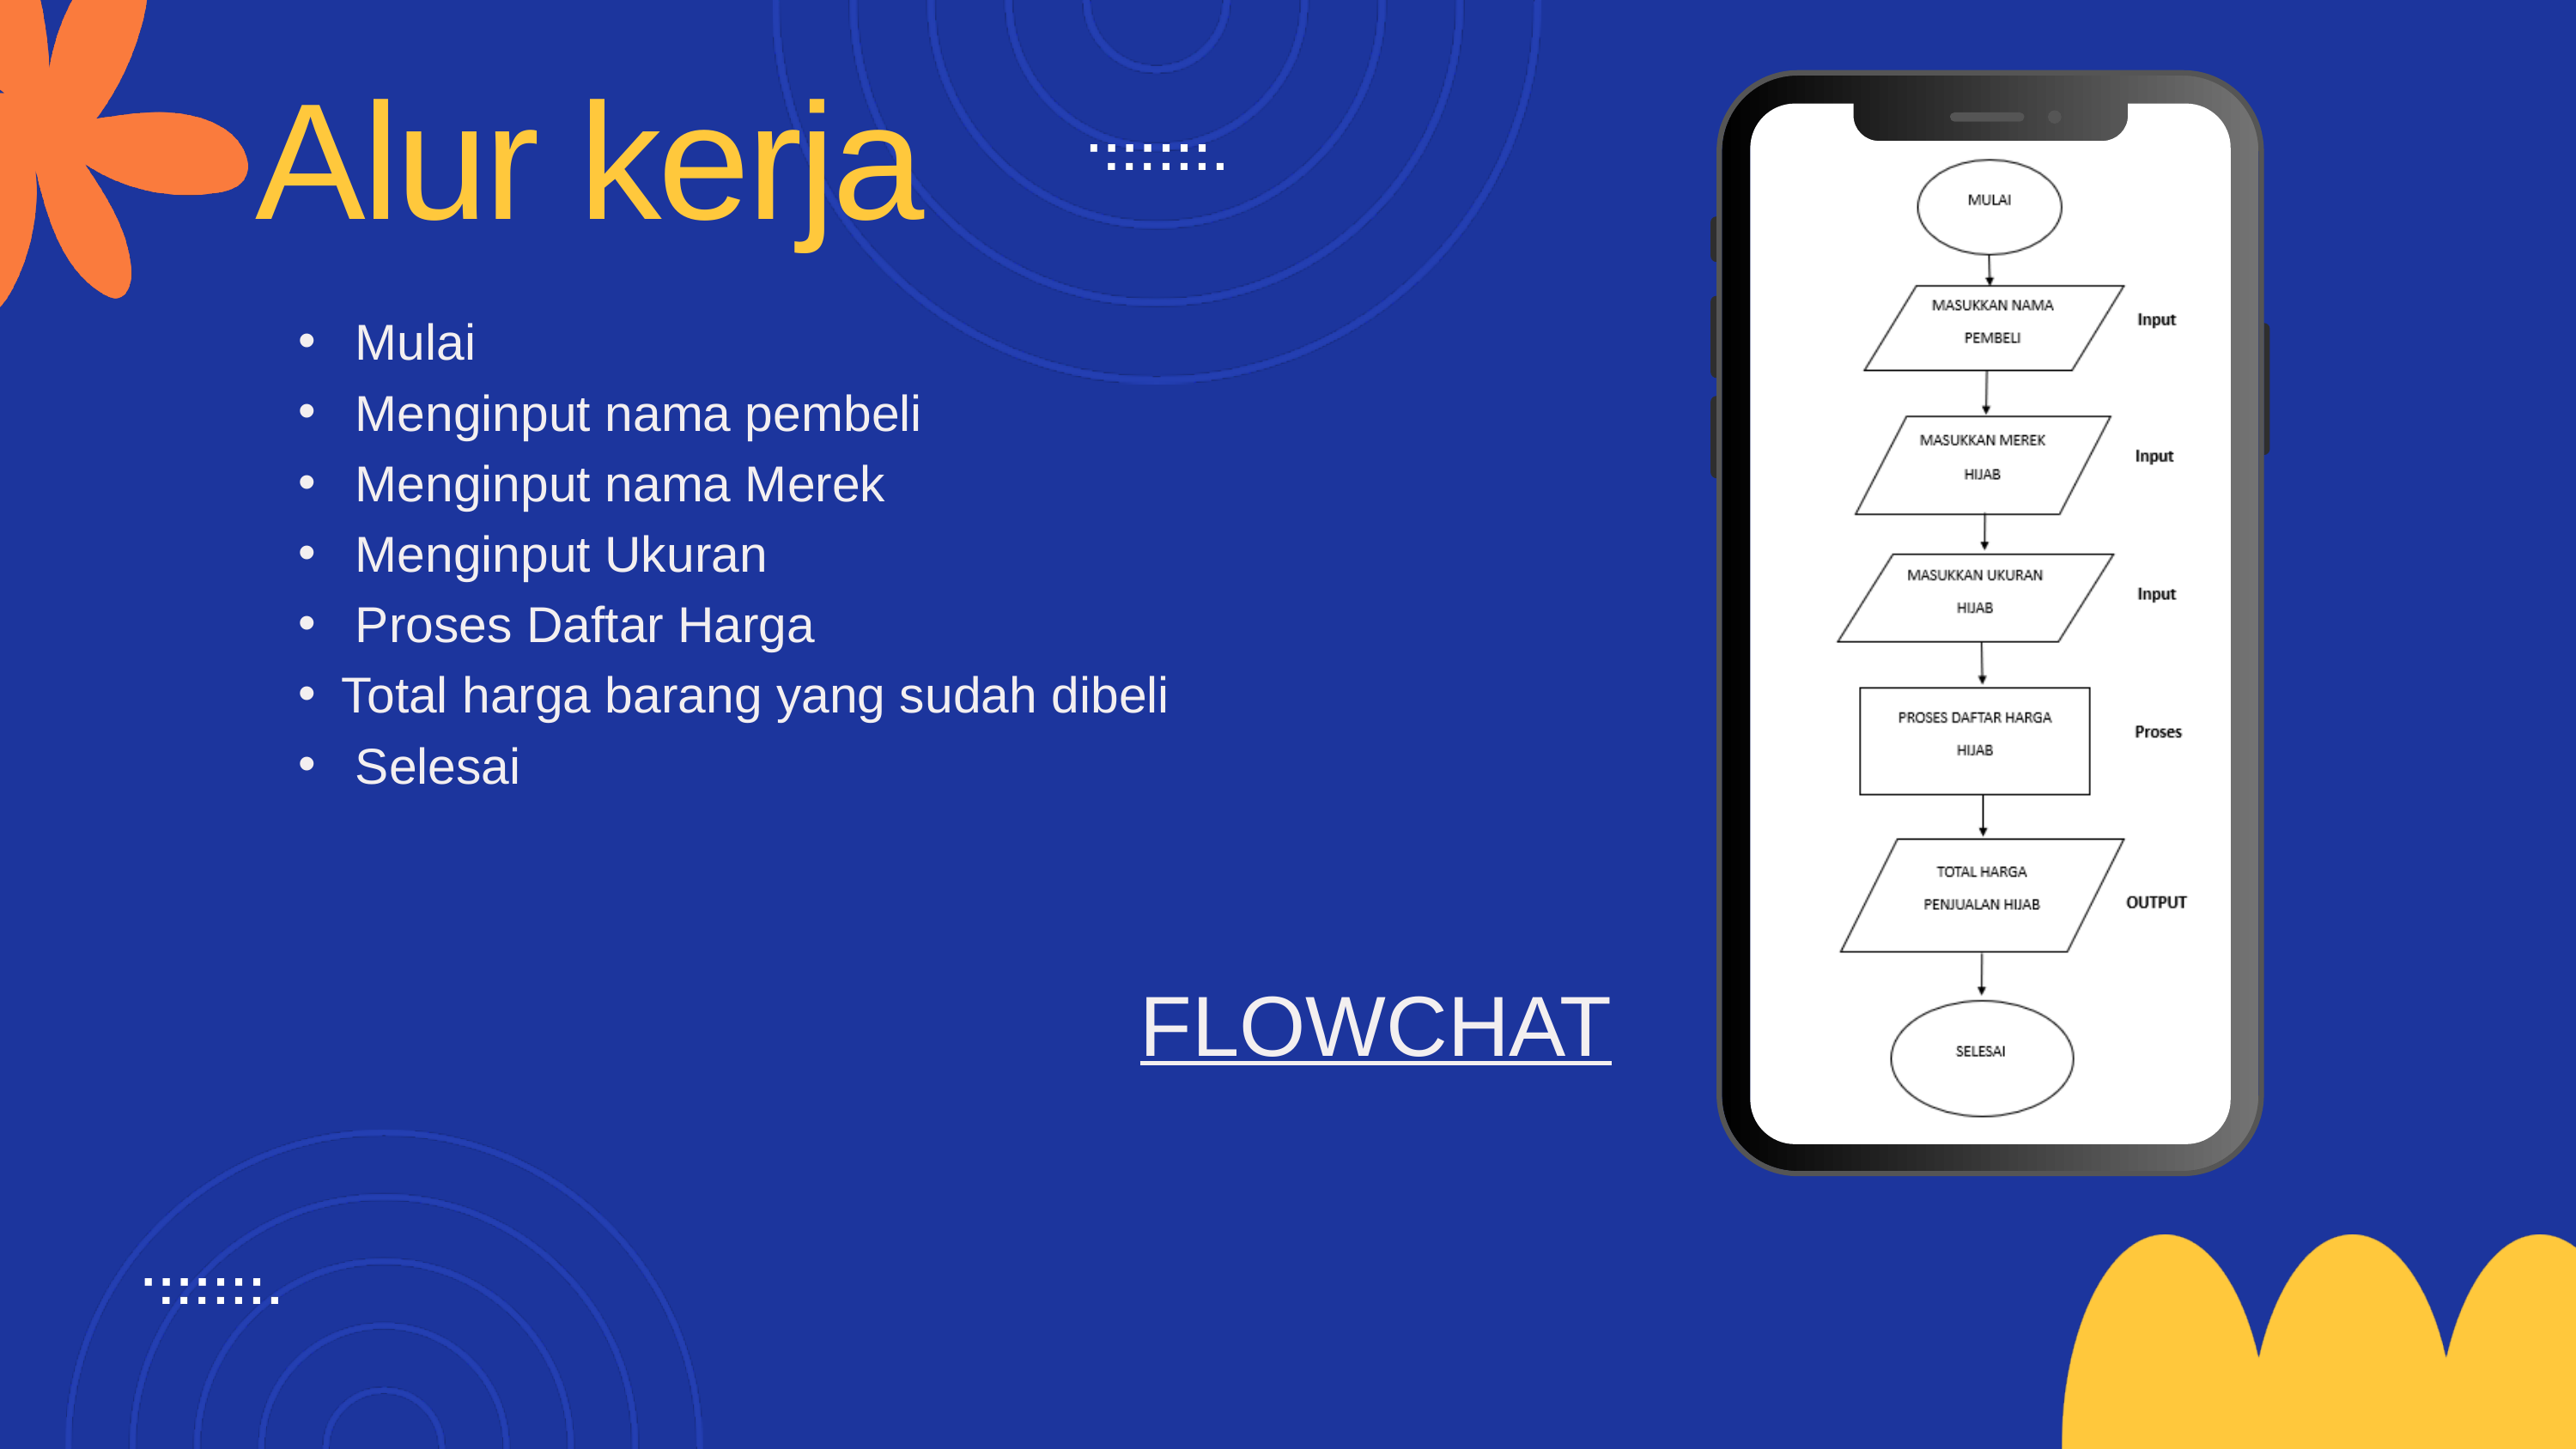

Alur kerja

 Mulai
 Menginput nama pembeli
 Menginput nama Merek
 Menginput Ukuran
 Proses Daftar Harga
Total harga barang yang sudah dibeli
 Selesai
FLOWCHAT